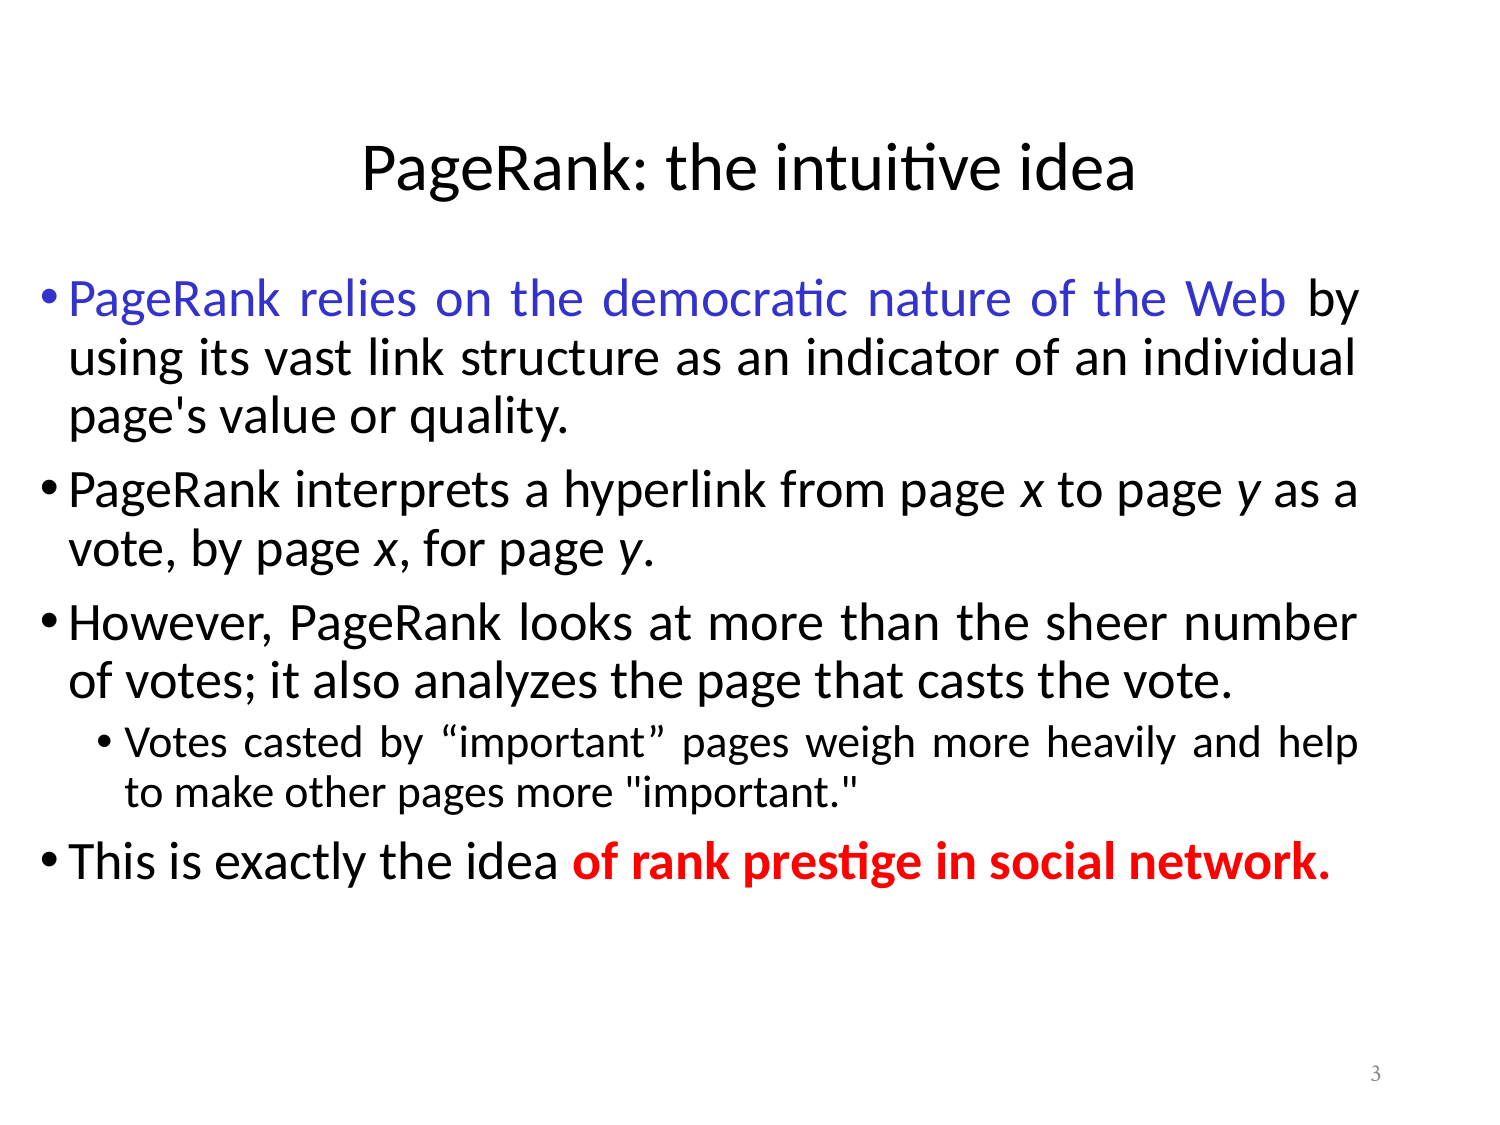

# PageRank: the intuitive idea
PageRank relies on the democratic nature of the Web by using its vast link structure as an indicator of an individual page's value or quality.
PageRank interprets a hyperlink from page x to page y as a vote, by page x, for page y.
However, PageRank looks at more than the sheer number of votes; it also analyzes the page that casts the vote.
Votes casted by “important” pages weigh more heavily and help to make other pages more "important."
This is exactly the idea of rank prestige in social network.
3